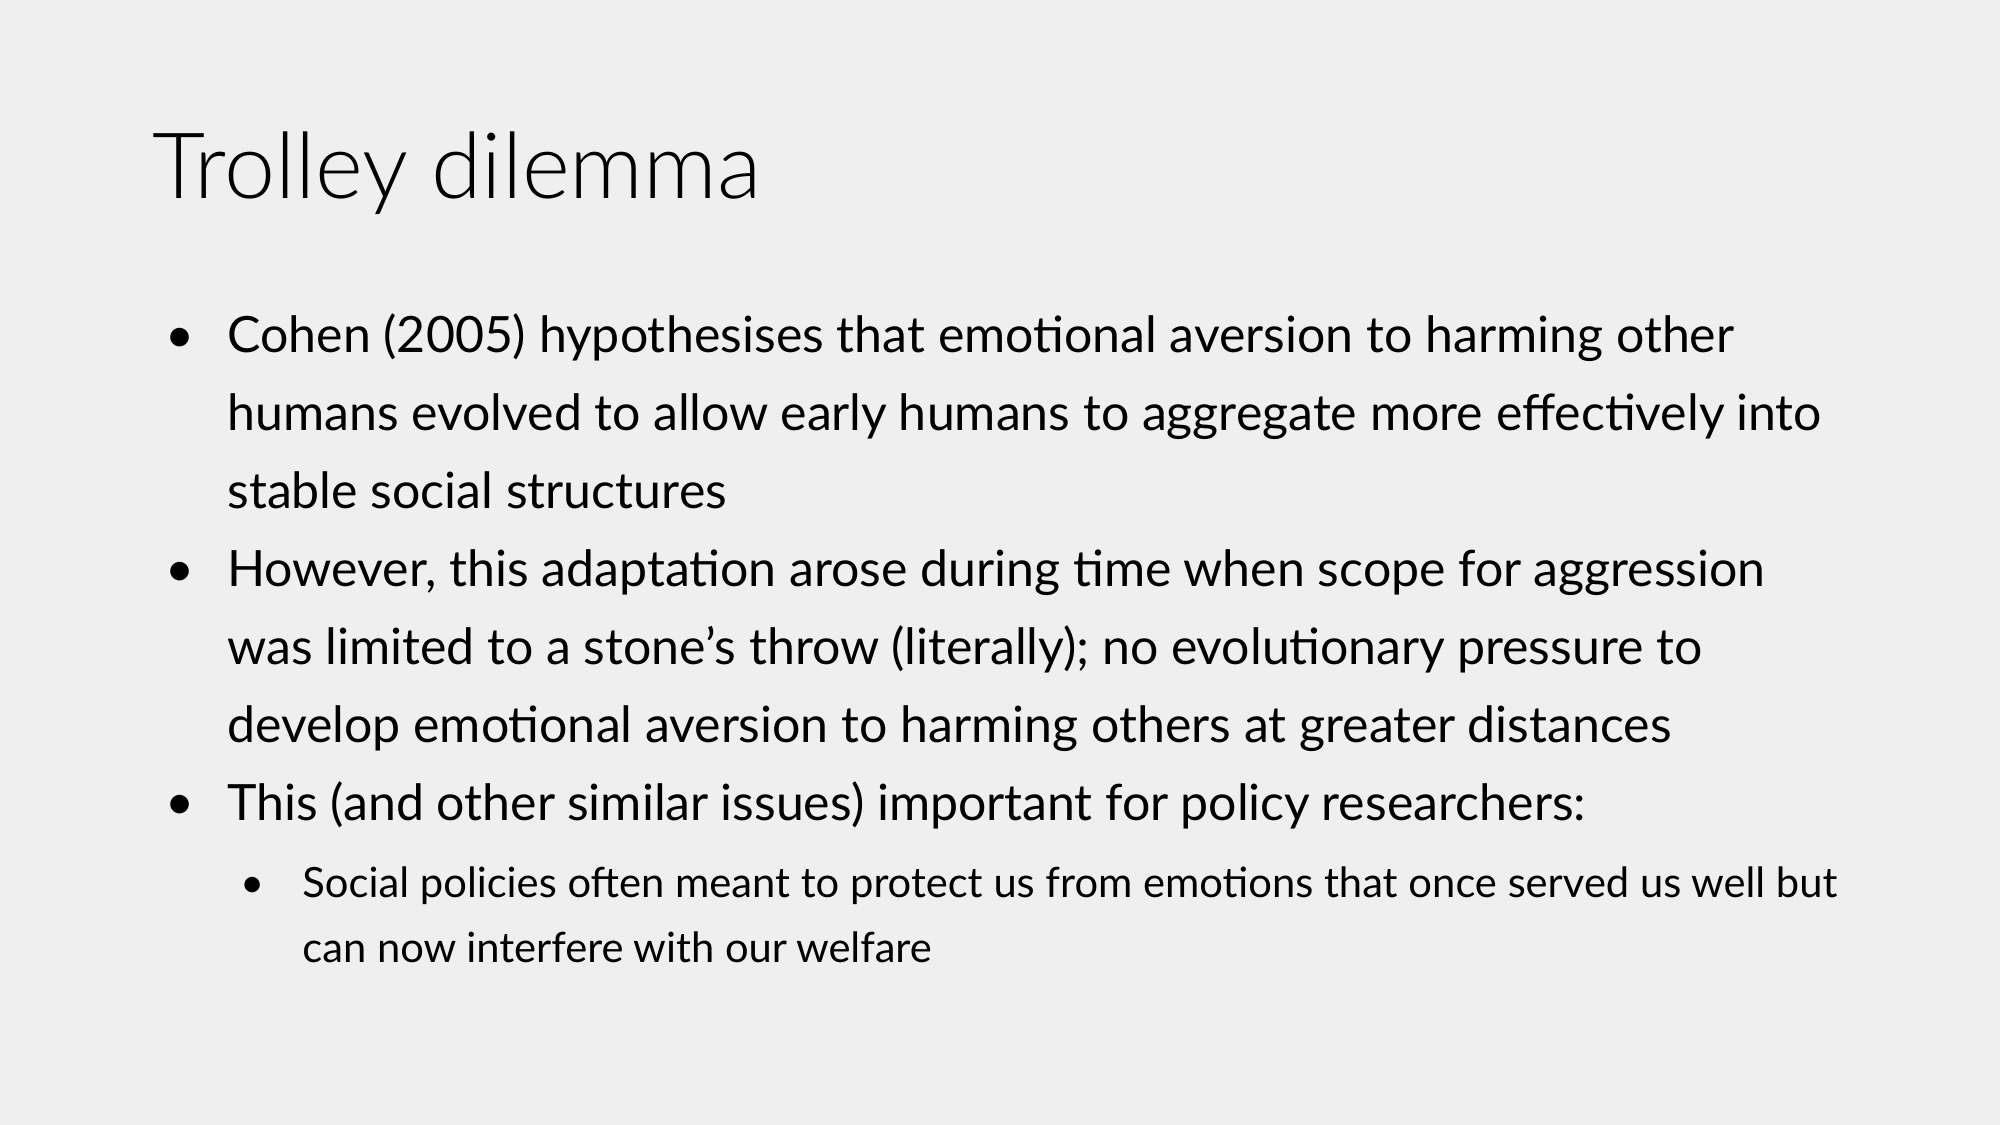

# Trolley dilemma
Cohen (2005) hypothesises that emotional aversion to harming other humans evolved to allow early humans to aggregate more effectively into stable social structures
However, this adaptation arose during time when scope for aggression was limited to a stone’s throw (literally); no evolutionary pressure to develop emotional aversion to harming others at greater distances
This (and other similar issues) important for policy researchers:
Social policies often meant to protect us from emotions that once served us well but can now interfere with our welfare